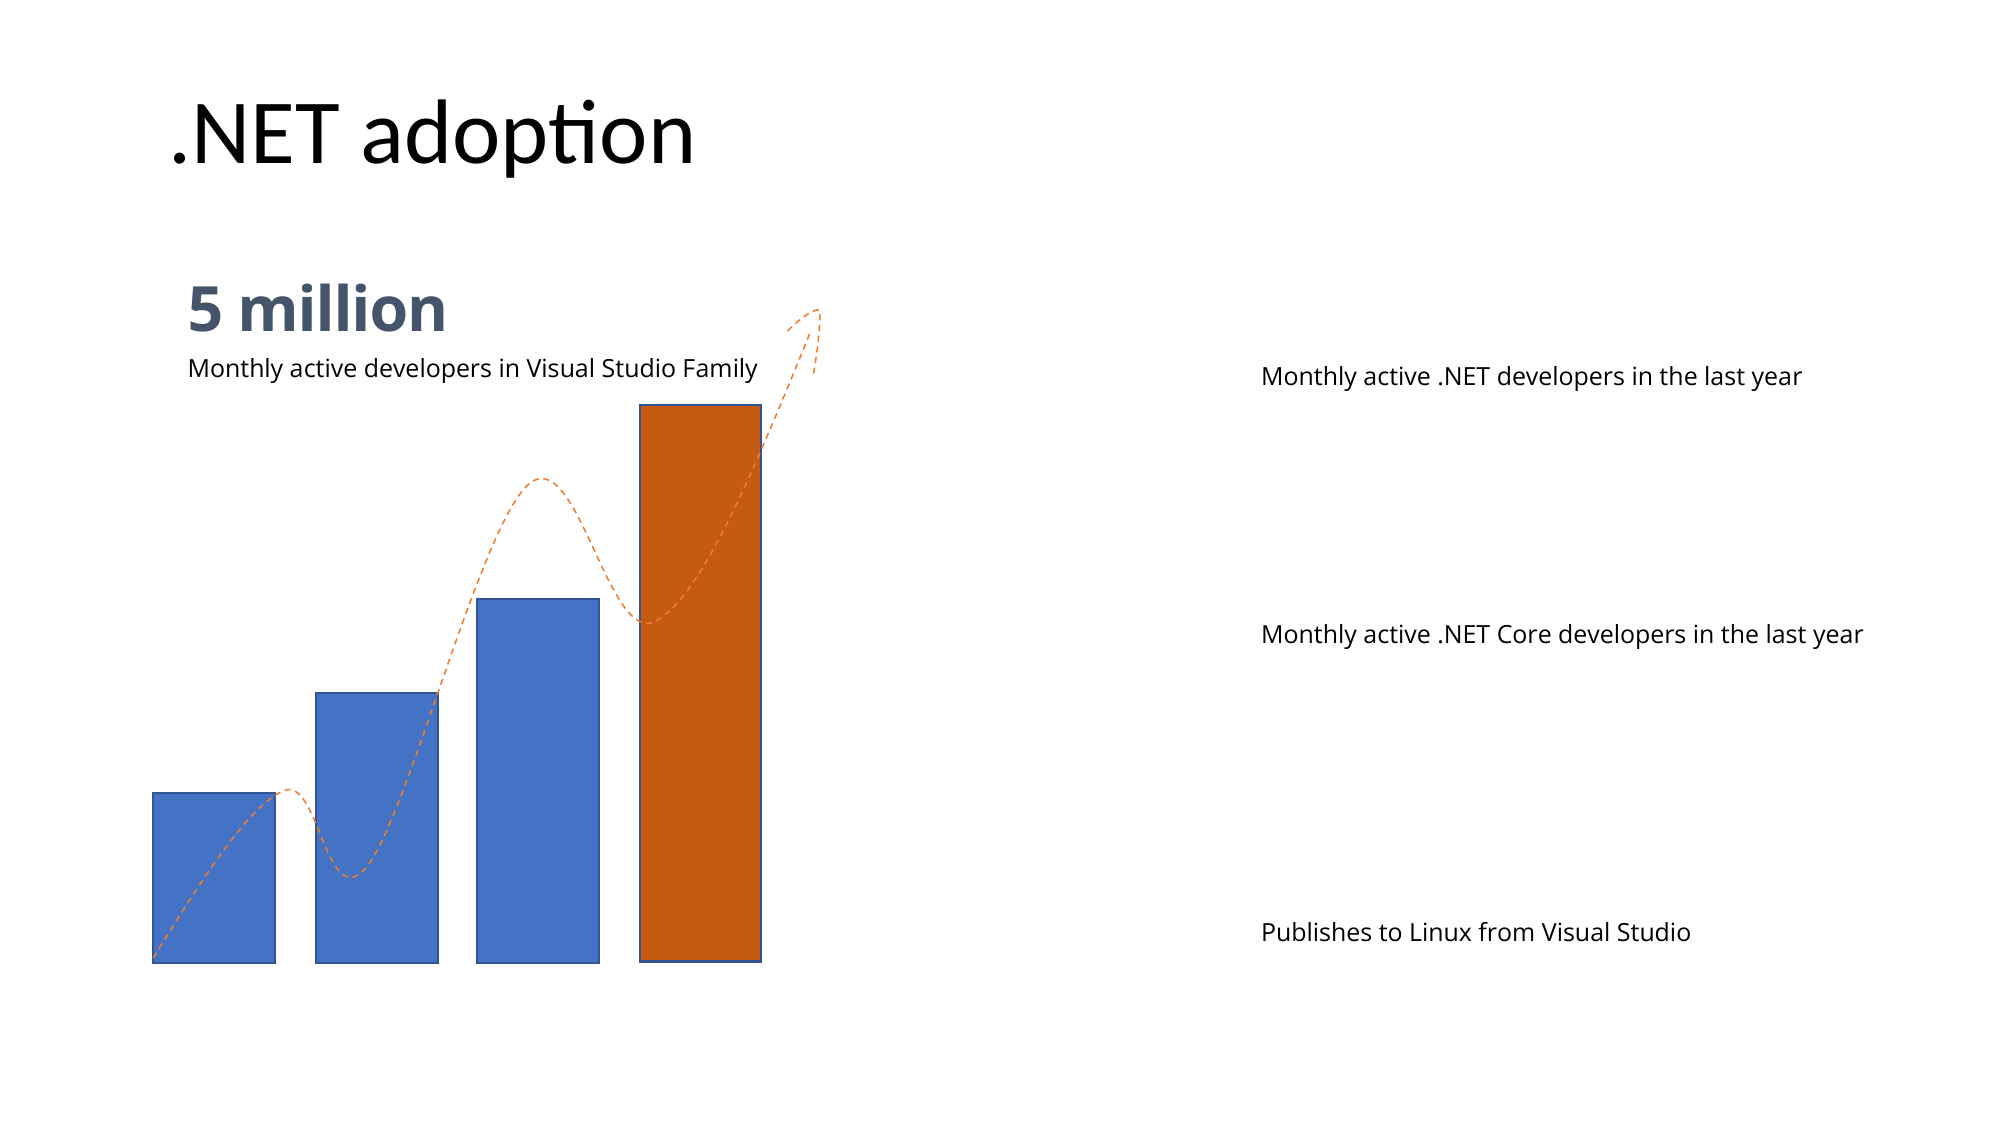

.NET adoption
5 million .NET devs
+1 million new
Visual Studio

Monthly active developers in Visual Studio Family
Monthly active .NET developers in the last year

+600K new
.NET Core

Monthly active .NET Core developers in the last year

2 million
.NET on Linux
Publishes to Linux from Visual Studio